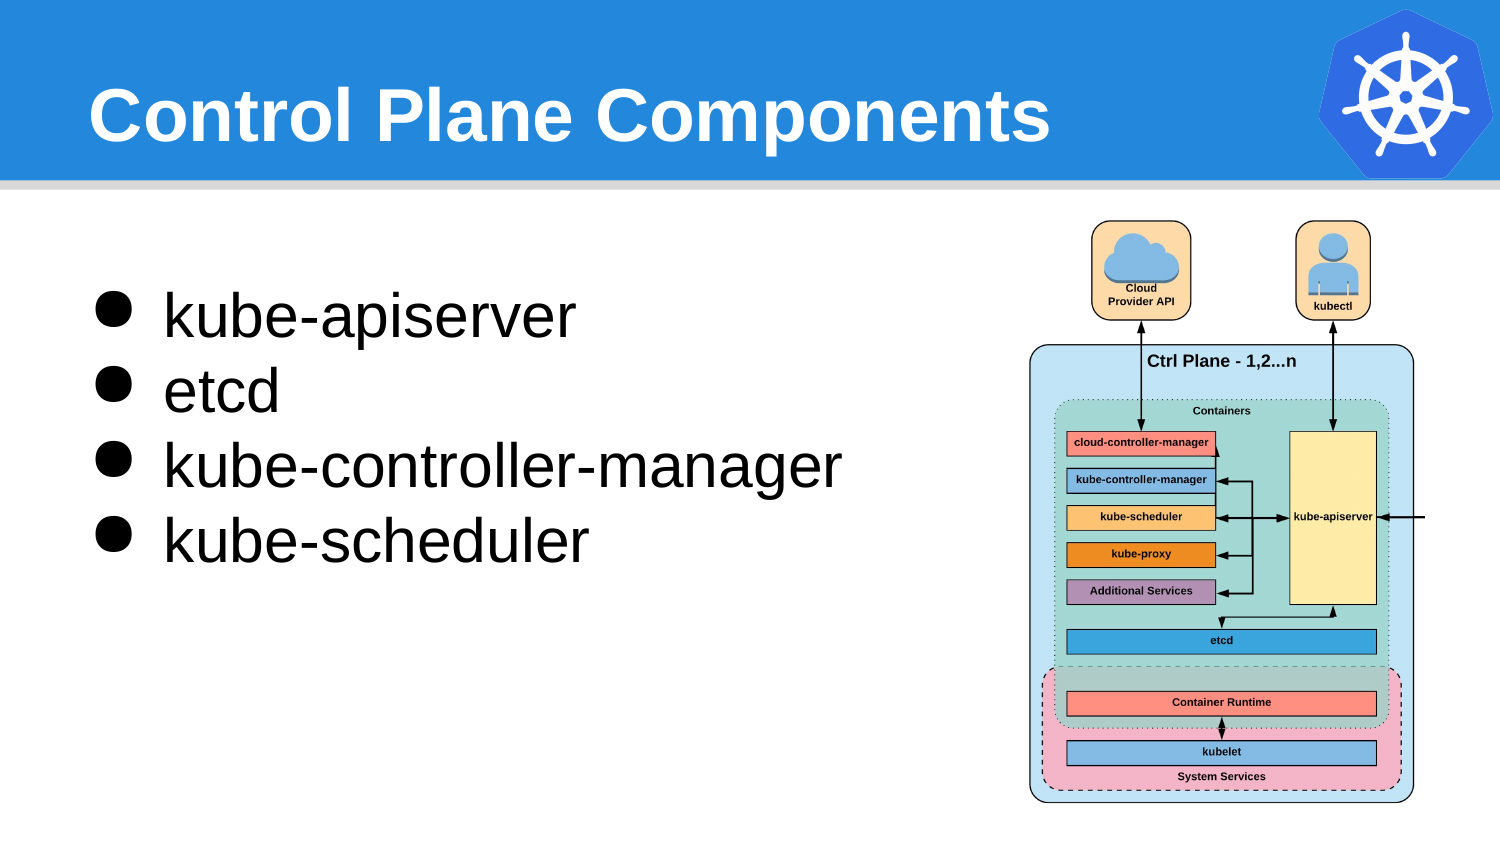

# Control Plane Components

kube-apiserver
etcd
kube-controller-manager
kube-scheduler